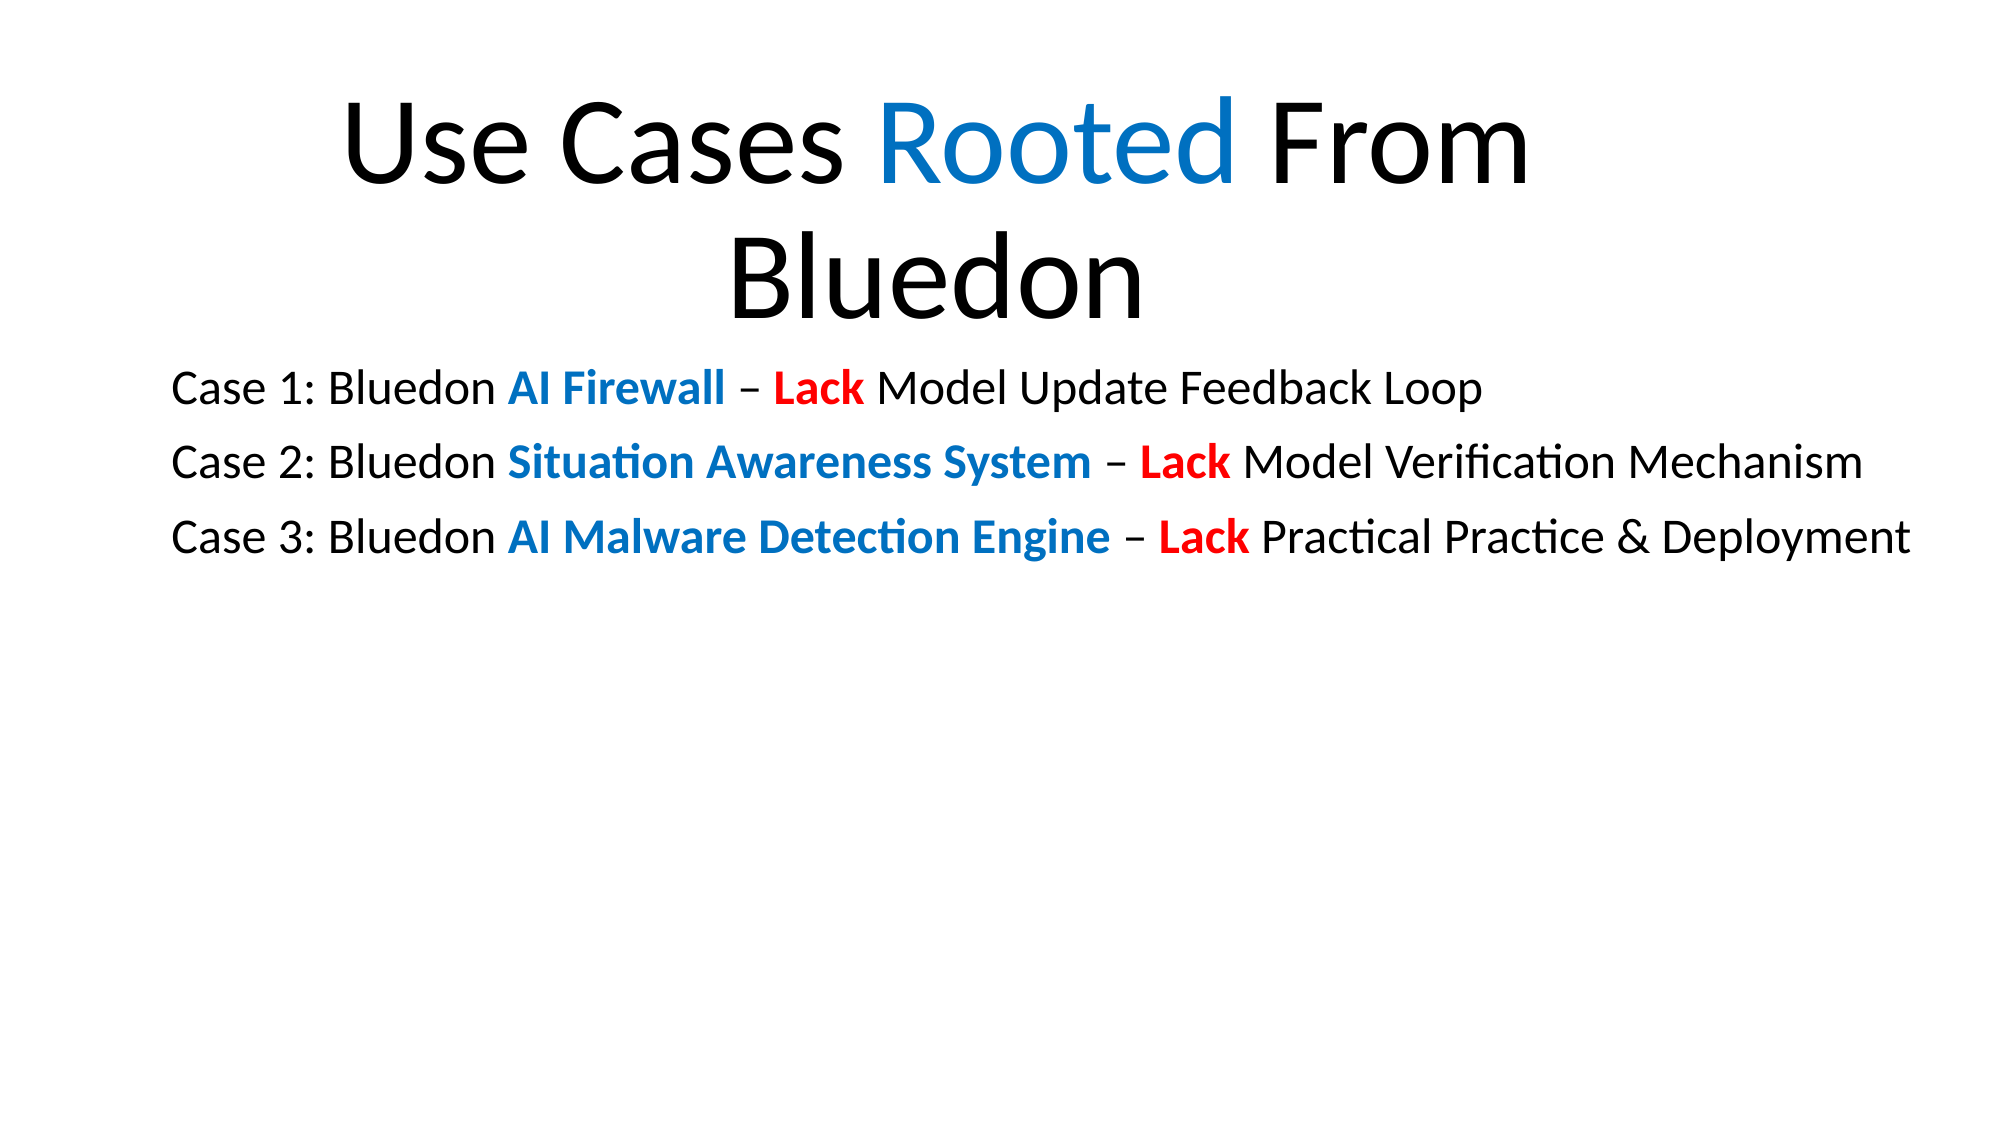

# Use Cases Rooted From Bluedon
Case 1: Bluedon AI Firewall – Lack Model Update Feedback Loop
Case 2: Bluedon Situation Awareness System – Lack Model Verification Mechanism
Case 3: Bluedon AI Malware Detection Engine – Lack Practical Practice & Deployment